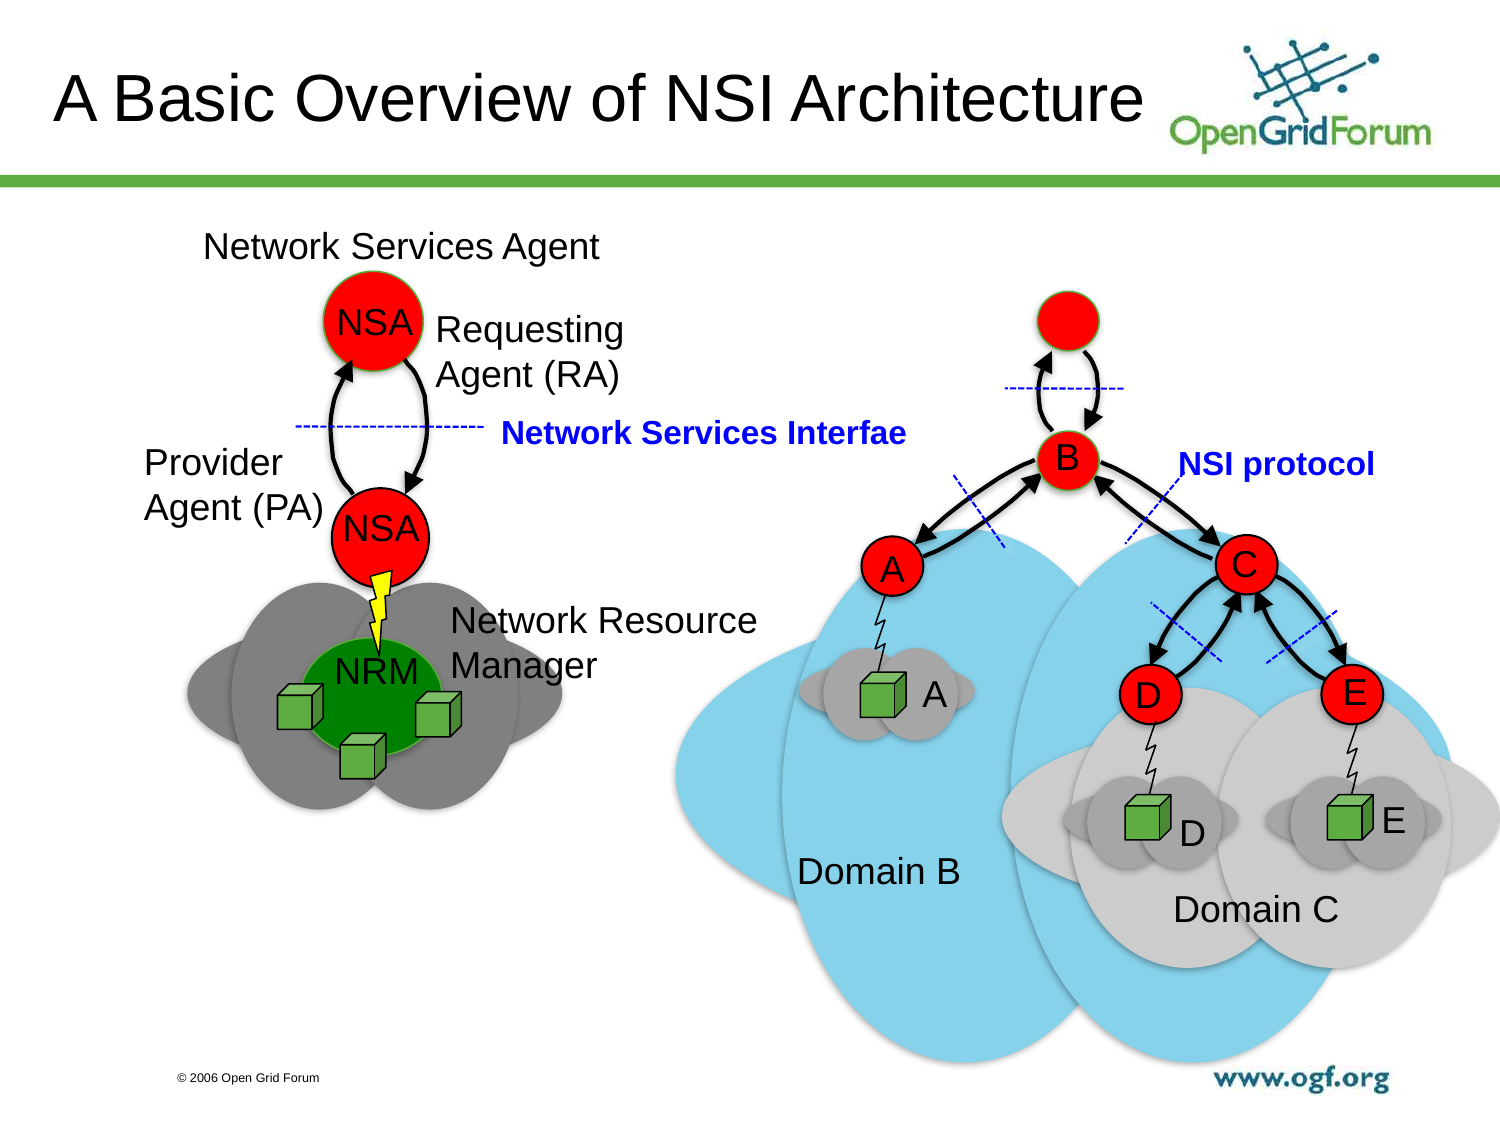

# A Basic Overview of NSI Architecture
Network Services Agent

NSA
Requesting
Agent (RA)

Network Services Interfae
Provider
Agent (PA)

NSA

Network Resource Manager

NRM

B

NSI protocol

C

A

E
A
D

E

D
Domain B
Domain C